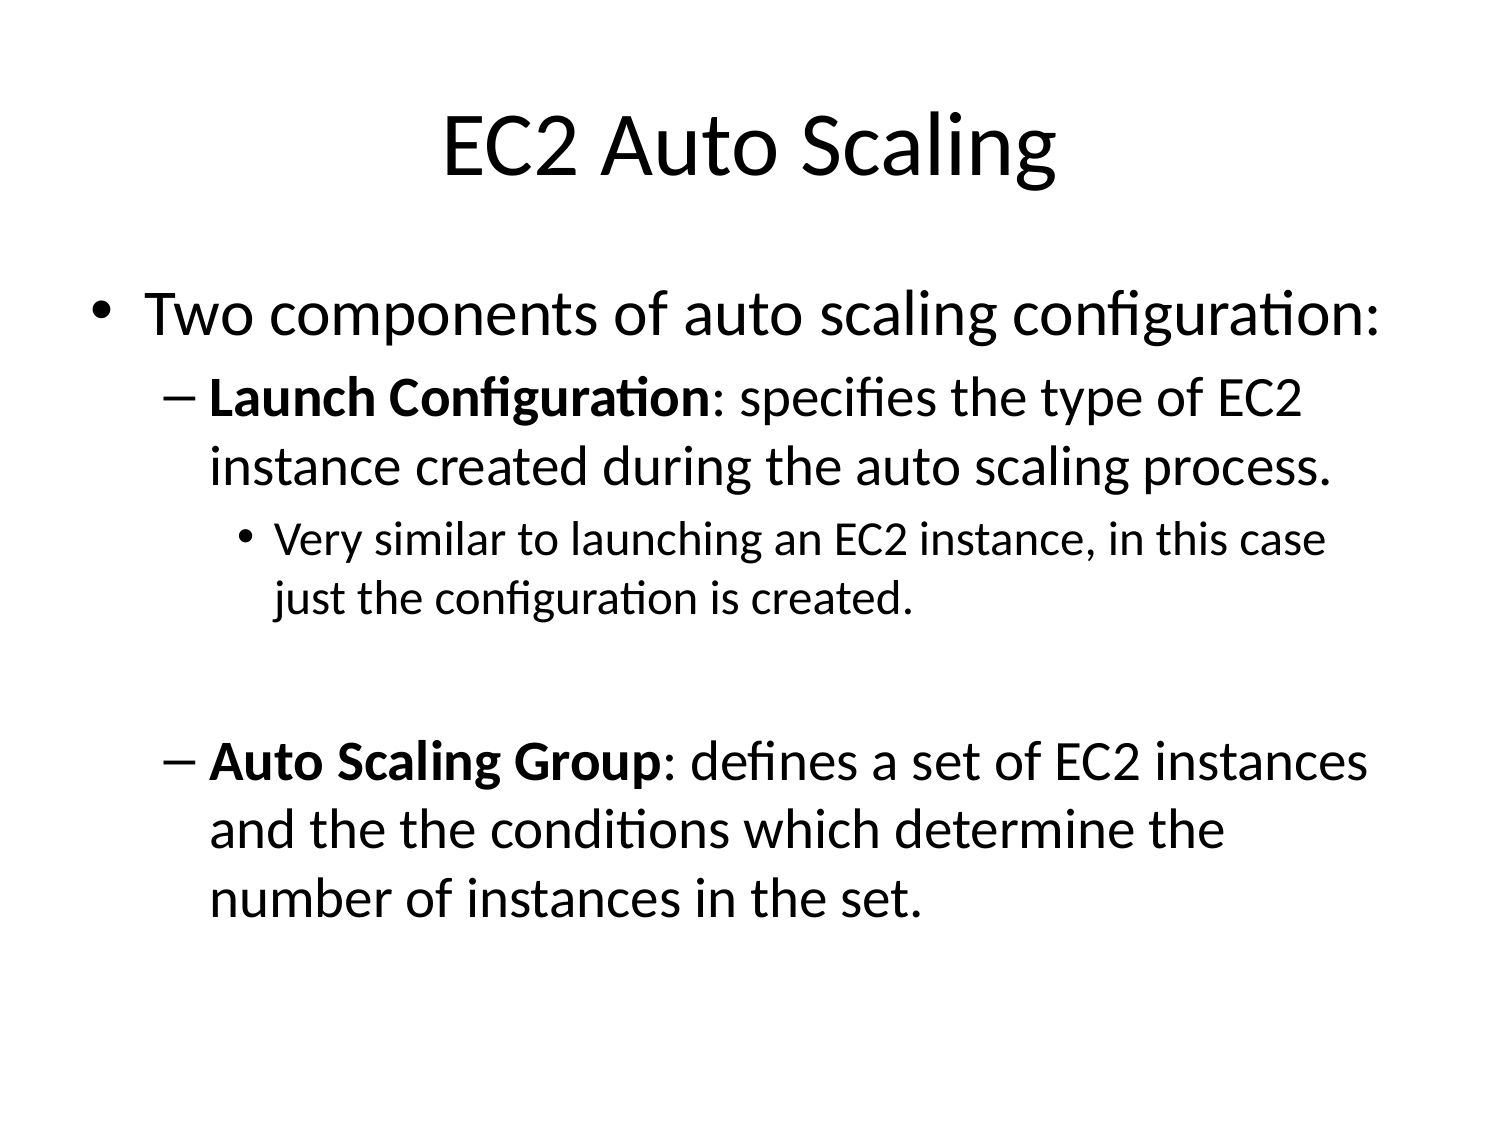

# EC2 Auto Scaling
Two components of auto scaling configuration:
Launch Configuration: specifies the type of EC2 instance created during the auto scaling process.
Very similar to launching an EC2 instance, in this case just the configuration is created.

Auto Scaling Group: defines a set of EC2 instances and the the conditions which determine the number of instances in the set.